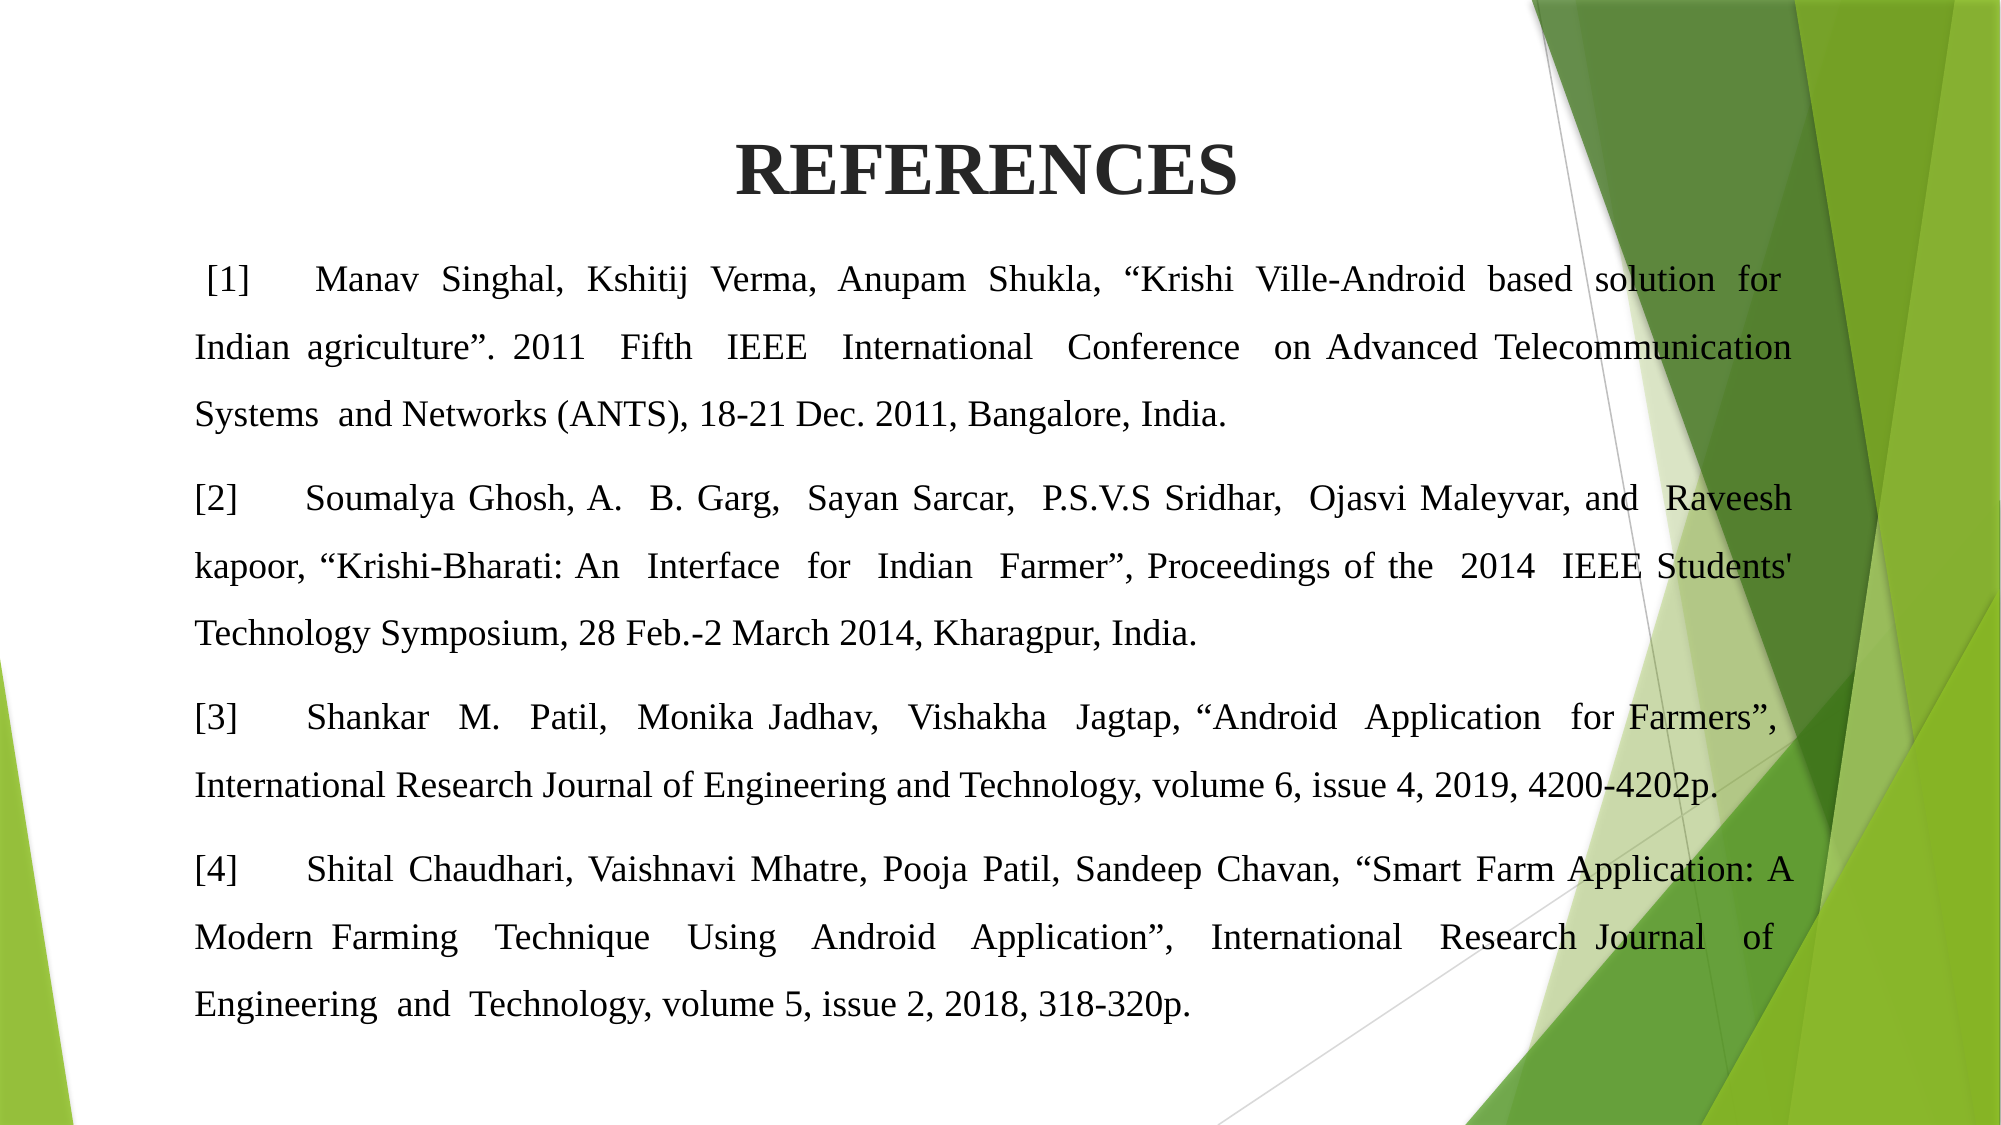

REFERENCES
 [1] Manav  Singhal,  Kshitij  Verma,  Anupam  Shukla,  “Krishi  Ville-Android  based  solution  for  Indian agriculture”. 2011  Fifth  IEEE  International  Conference  on Advanced Telecommunication Systems  and Networks (ANTS), 18-21 Dec. 2011, Bangalore, India.
[2] Soumalya Ghosh, A.  B. Garg,  Sayan Sarcar,  P.S.V.S Sridhar,  Ojasvi Maleyvar, and  Raveesh kapoor, “Krishi-Bharati: An  Interface  for  Indian  Farmer”, Proceedings of the  2014  IEEE Students' Technology Symposium, 28 Feb.-2 March 2014, Kharagpur, India.
[3] Shankar  M.  Patil,  Monika Jadhav,  Vishakha  Jagtap, “Android  Application  for Farmers”,  International Research Journal of Engineering and Technology, volume 6, issue 4, 2019, 4200-4202p.
[4] Shital Chaudhari, Vaishnavi Mhatre, Pooja Patil, Sandeep Chavan, “Smart Farm Application: A Modern Farming  Technique  Using  Android  Application”,  International  Research Journal  of  Engineering  and  Technology, volume 5, issue 2, 2018, 318-320p.